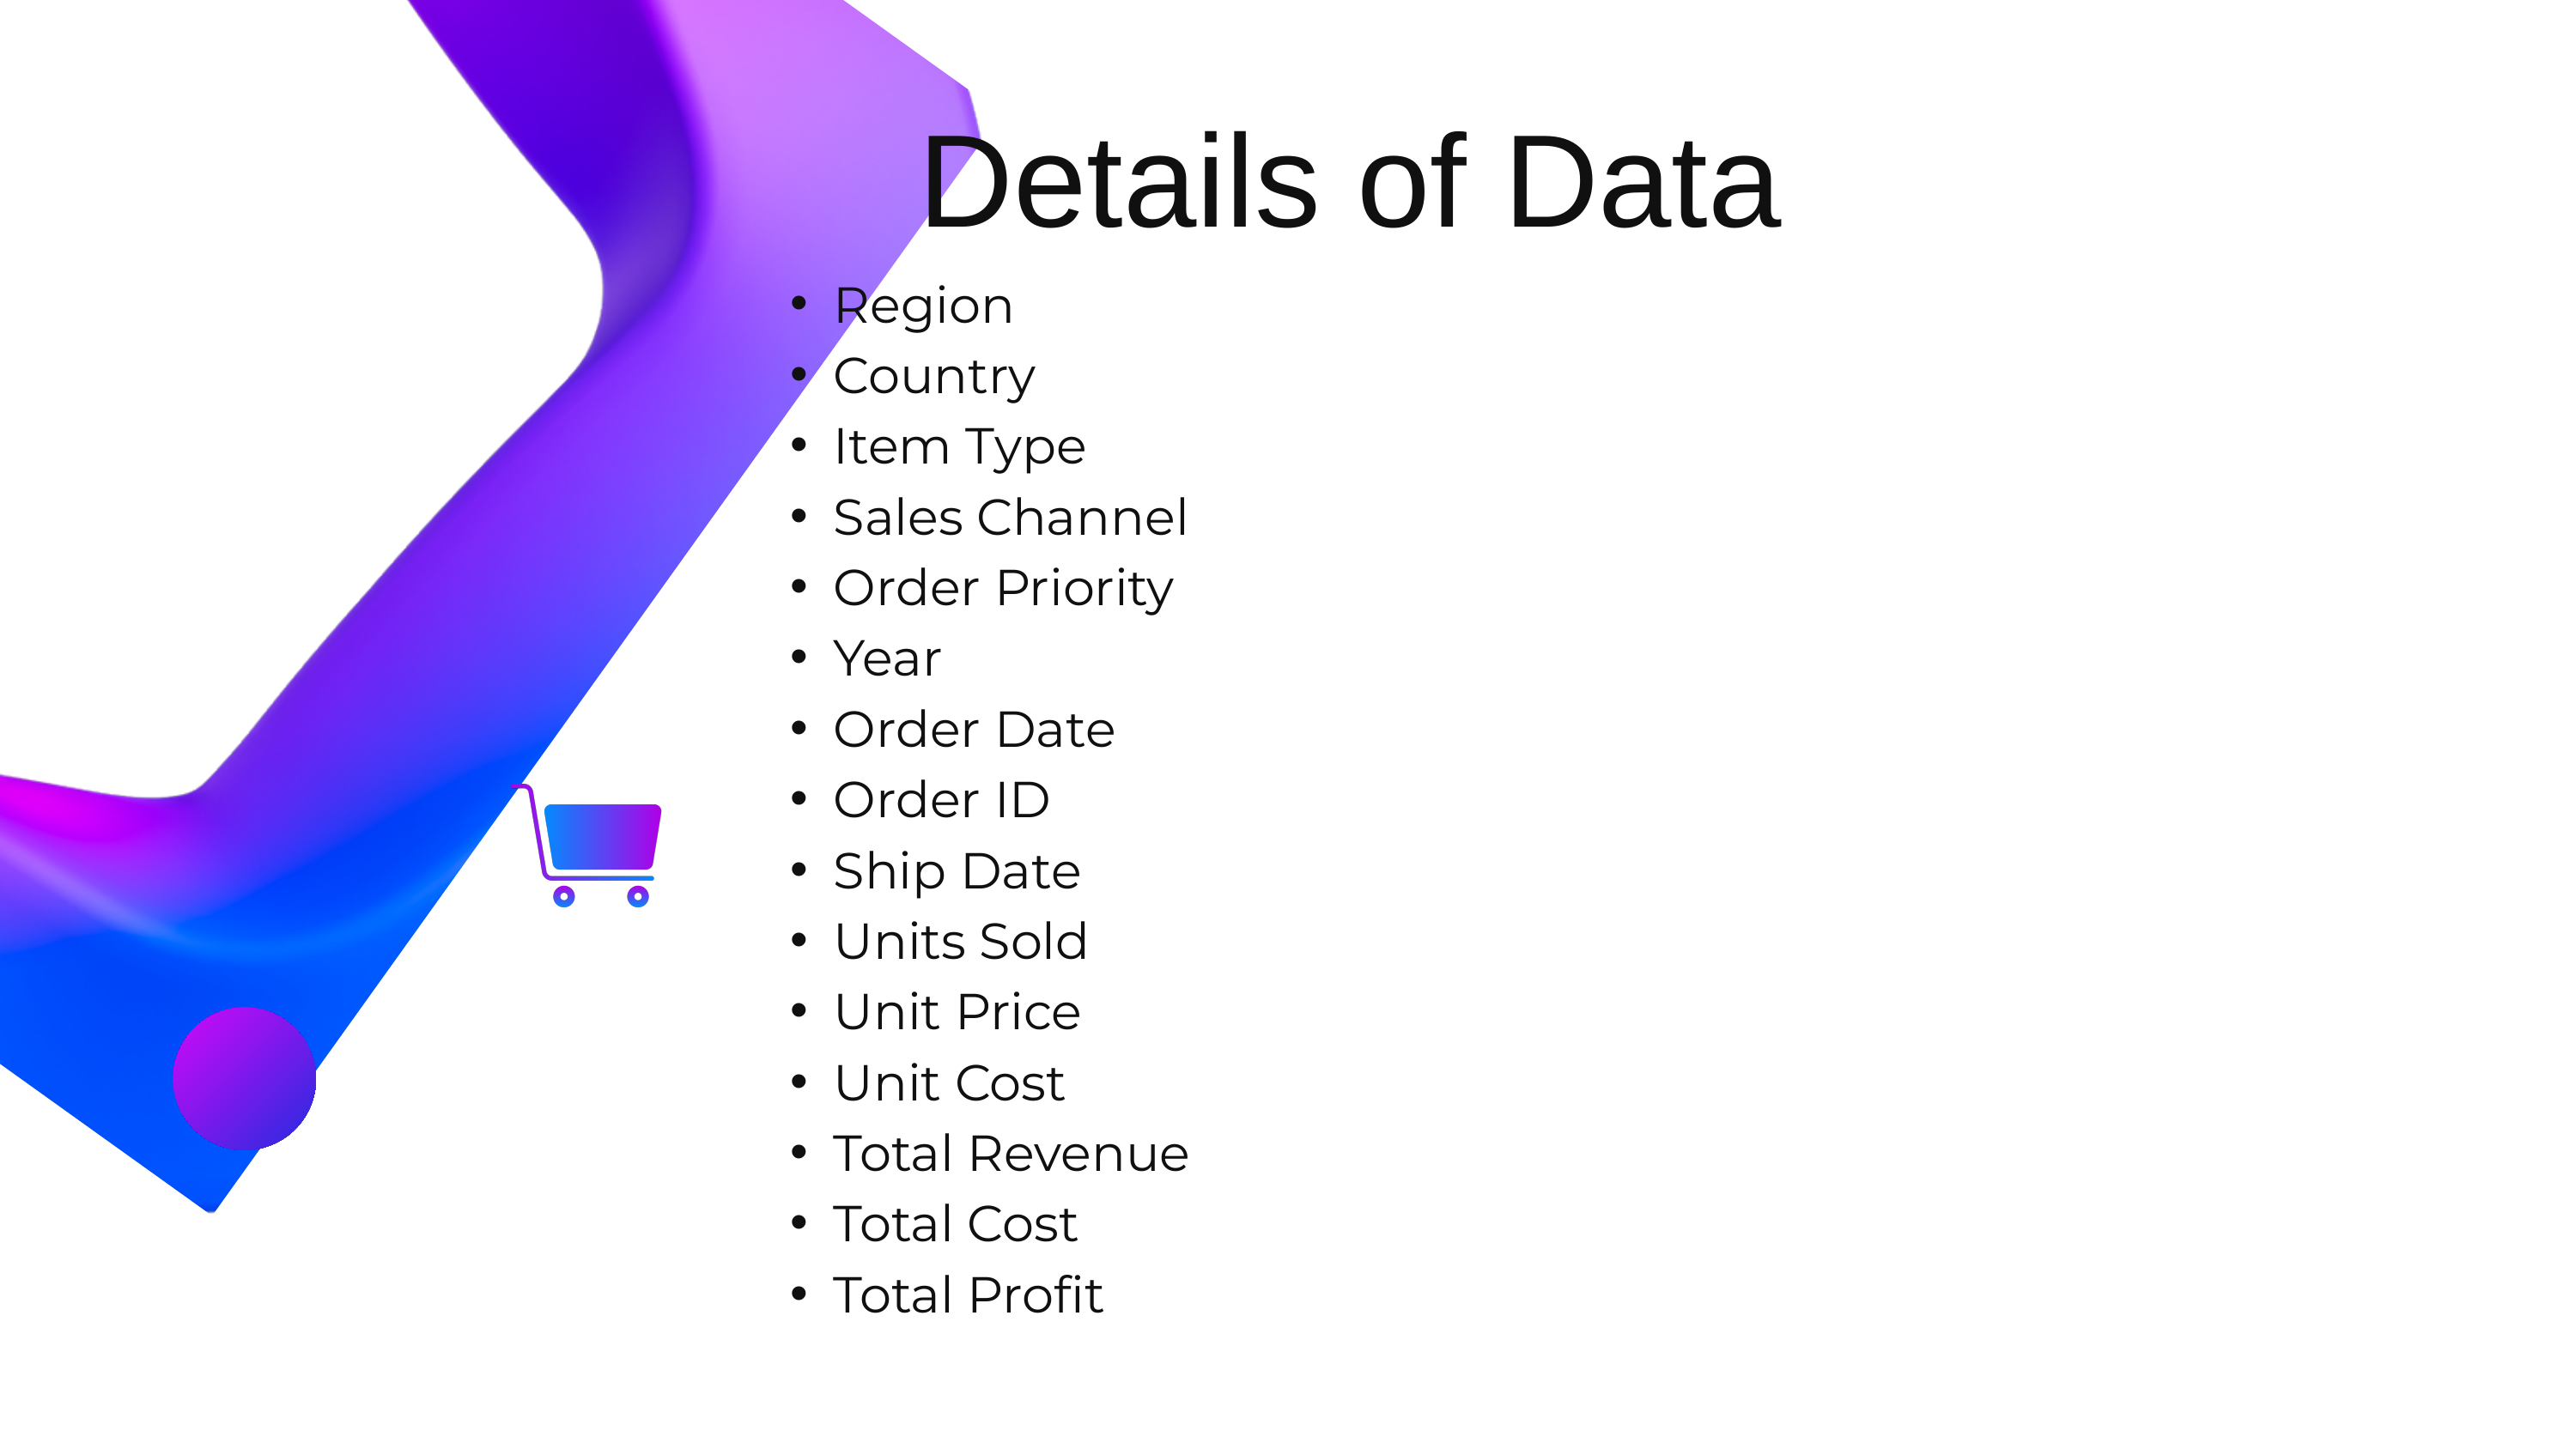

Details of Data
Region
Country
Item Type
Sales Channel
Order Priority
Year
Order Date
Order ID
Ship Date
Units Sold
Unit Price
Unit Cost
Total Revenue
Total Cost
Total Profit